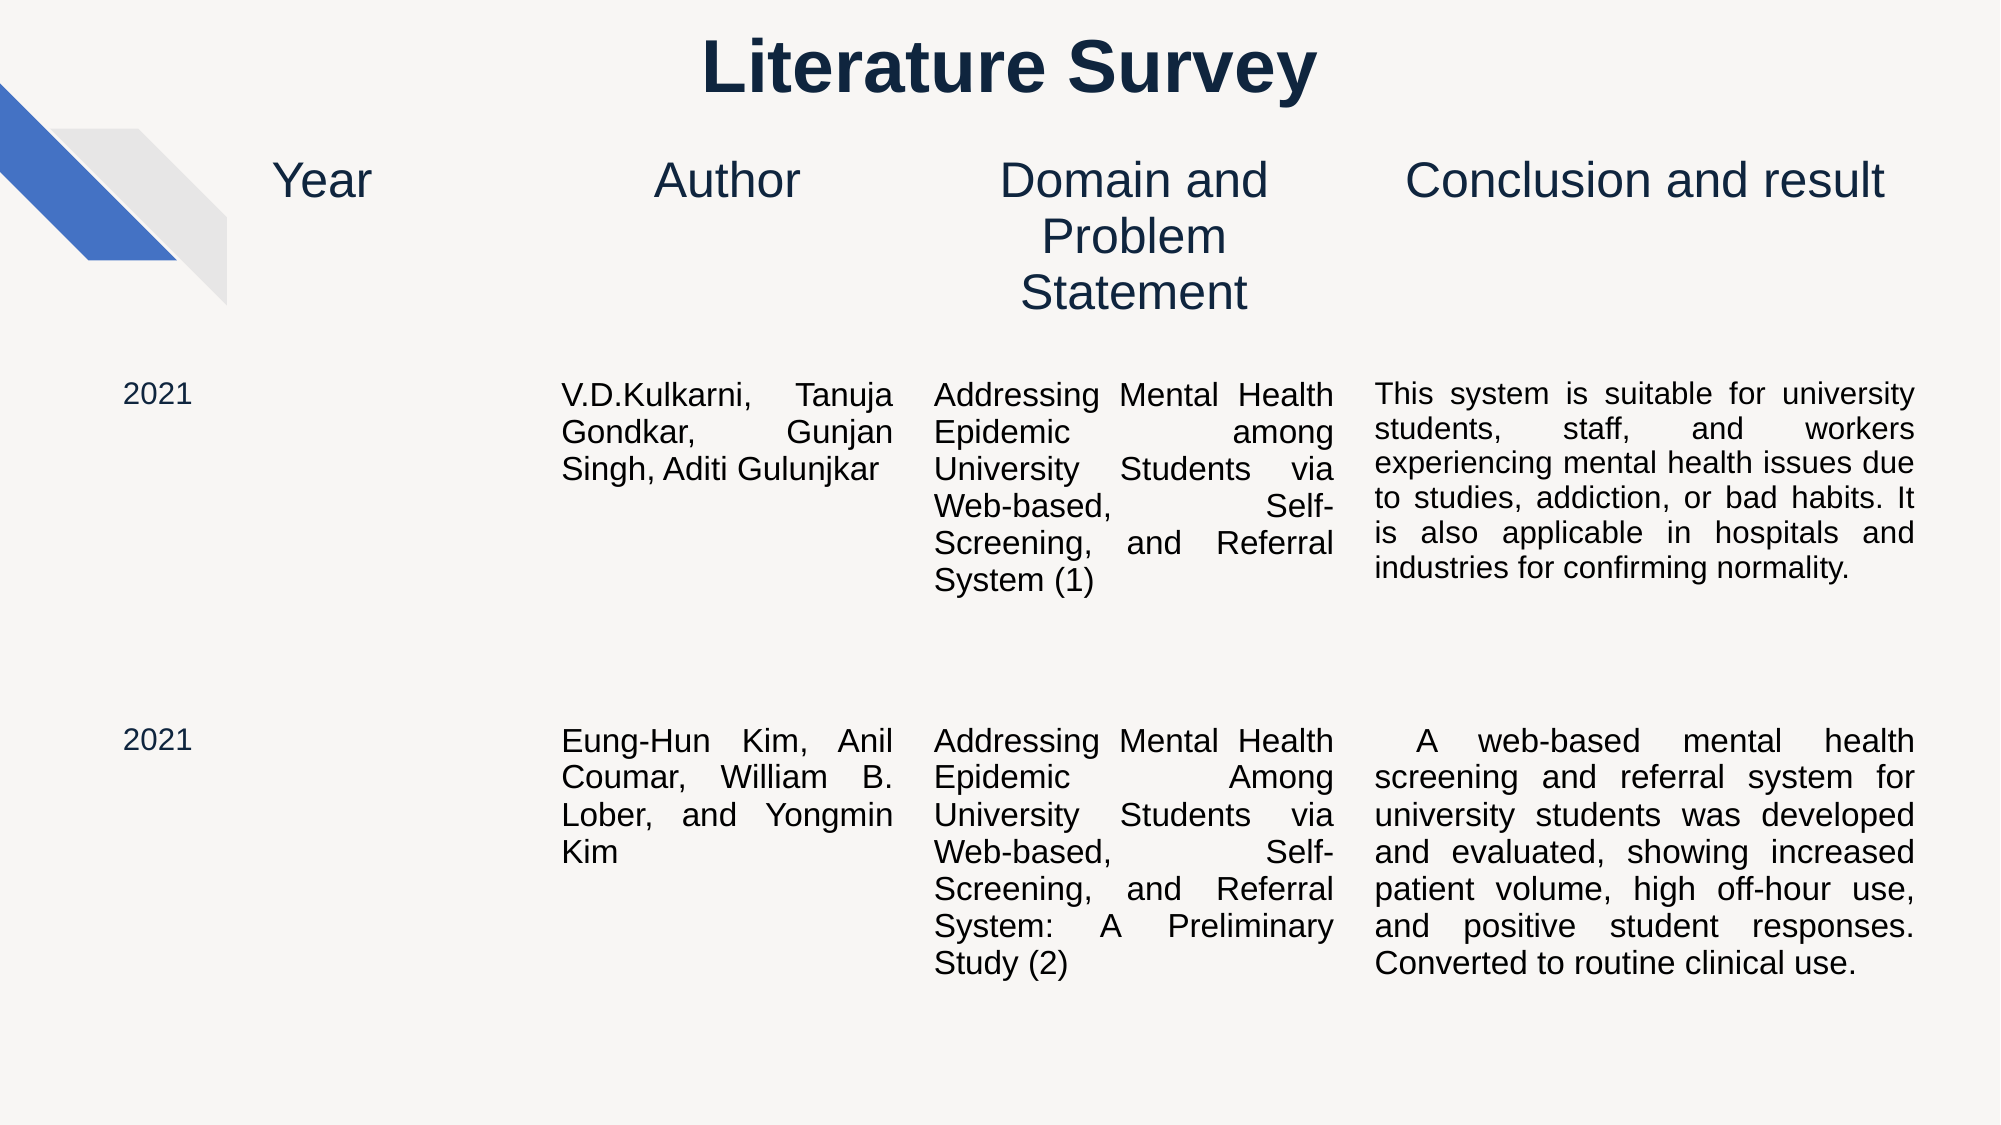

# Literature Survey
| Year | Author | Domain and Problem Statement | Conclusion and result |
| --- | --- | --- | --- |
| 2021 | V.D.Kulkarni, Tanuja Gondkar, Gunjan Singh, Aditi Gulunjkar | Addressing Mental Health Epidemic among University Students via Web-based, Self-Screening, and Referral System (1) | This system is suitable for university students, staff, and workers experiencing mental health issues due to studies, addiction, or bad habits. It is also applicable in hospitals and industries for confirming normality. |
| 2021 | Eung-Hun Kim, Anil Coumar, William B. Lober, and Yongmin Kim | Addressing Mental Health Epidemic Among University Students via Web-based, Self-Screening, and Referral System: A Preliminary Study (2) | A web-based mental health screening and referral system for university students was developed and evaluated, showing increased patient volume, high off-hour use, and positive student responses. Converted to routine clinical use. |